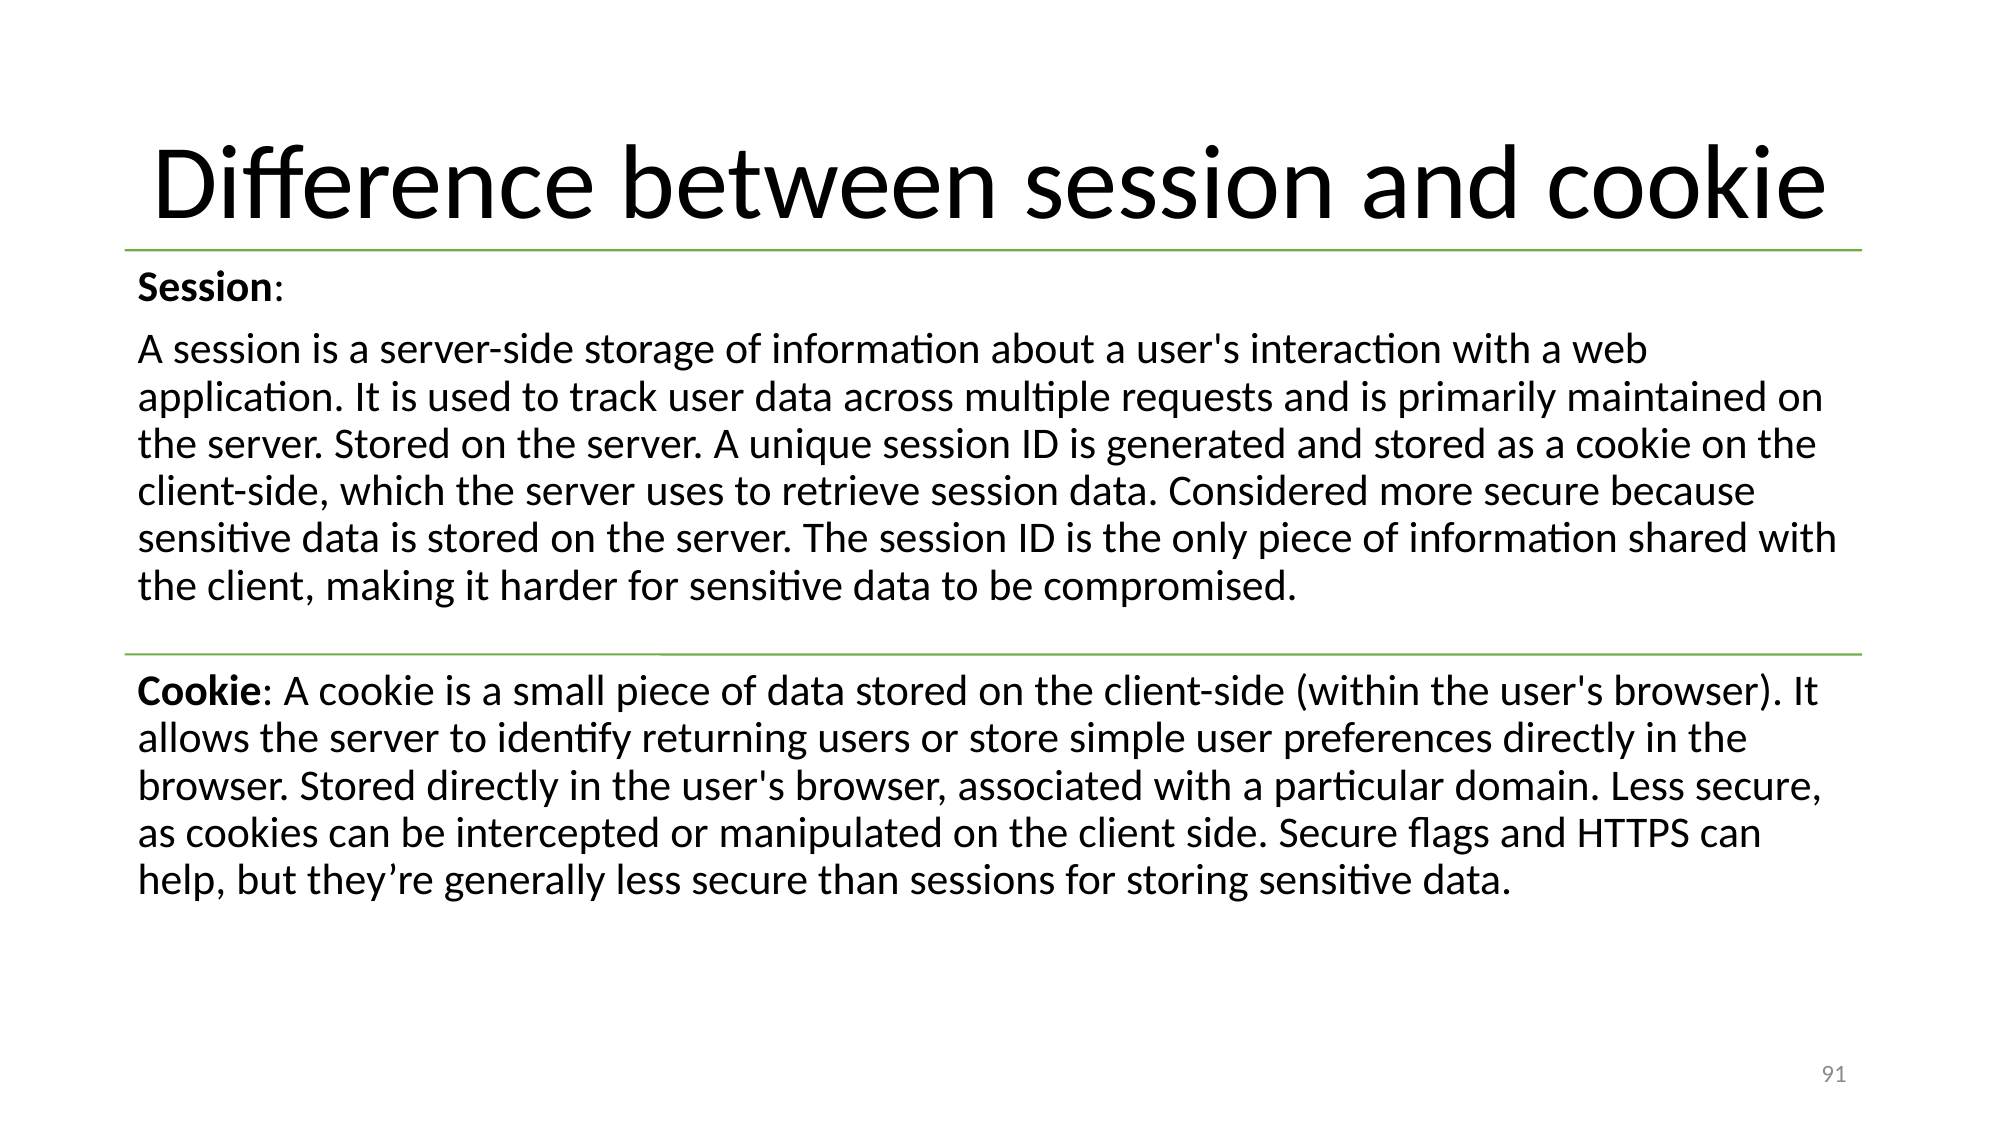

# Difference between session and cookie
Session:
A session is a server-side storage of information about a user's interaction with a web application. It is used to track user data across multiple requests and is primarily maintained on the server. Stored on the server. A unique session ID is generated and stored as a cookie on the client-side, which the server uses to retrieve session data. Considered more secure because sensitive data is stored on the server. The session ID is the only piece of information shared with the client, making it harder for sensitive data to be compromised.
Cookie: A cookie is a small piece of data stored on the client-side (within the user's browser). It allows the server to identify returning users or store simple user preferences directly in the browser. Stored directly in the user's browser, associated with a particular domain. Less secure, as cookies can be intercepted or manipulated on the client side. Secure flags and HTTPS can help, but they’re generally less secure than sessions for storing sensitive data.
91